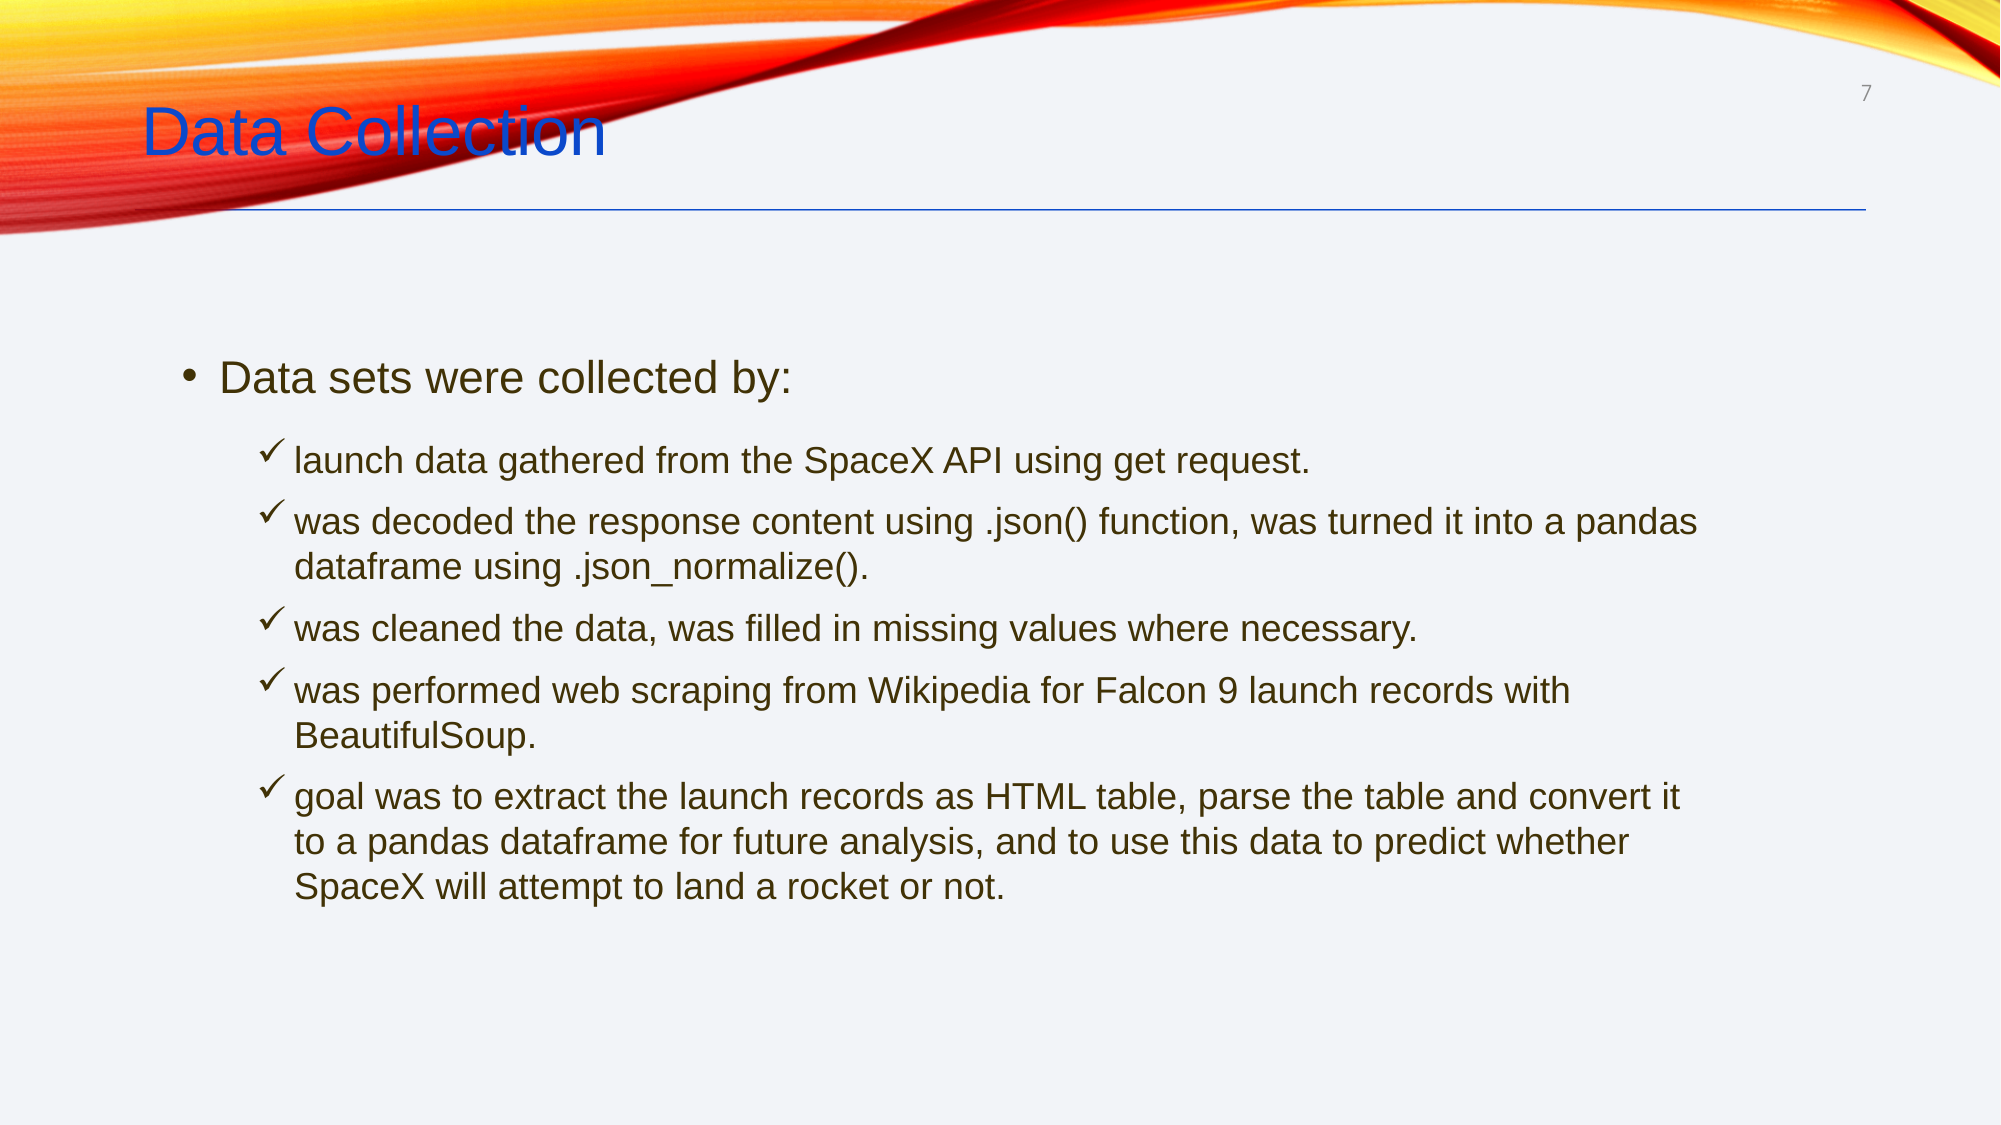

7
Data Collection
Data sets were collected by:
launch data gathered from the SpaceX API using get request.
was decoded the response content using .json() function, was turned it into a pandas dataframe using .json_normalize().
was cleaned the data, was filled in missing values where necessary.
was performed web scraping from Wikipedia for Falcon 9 launch records with BeautifulSoup.
goal was to extract the launch records as HTML table, parse the table and convert it to a pandas dataframe for future analysis, and to use this data to predict whether SpaceX will attempt to land a rocket or not.